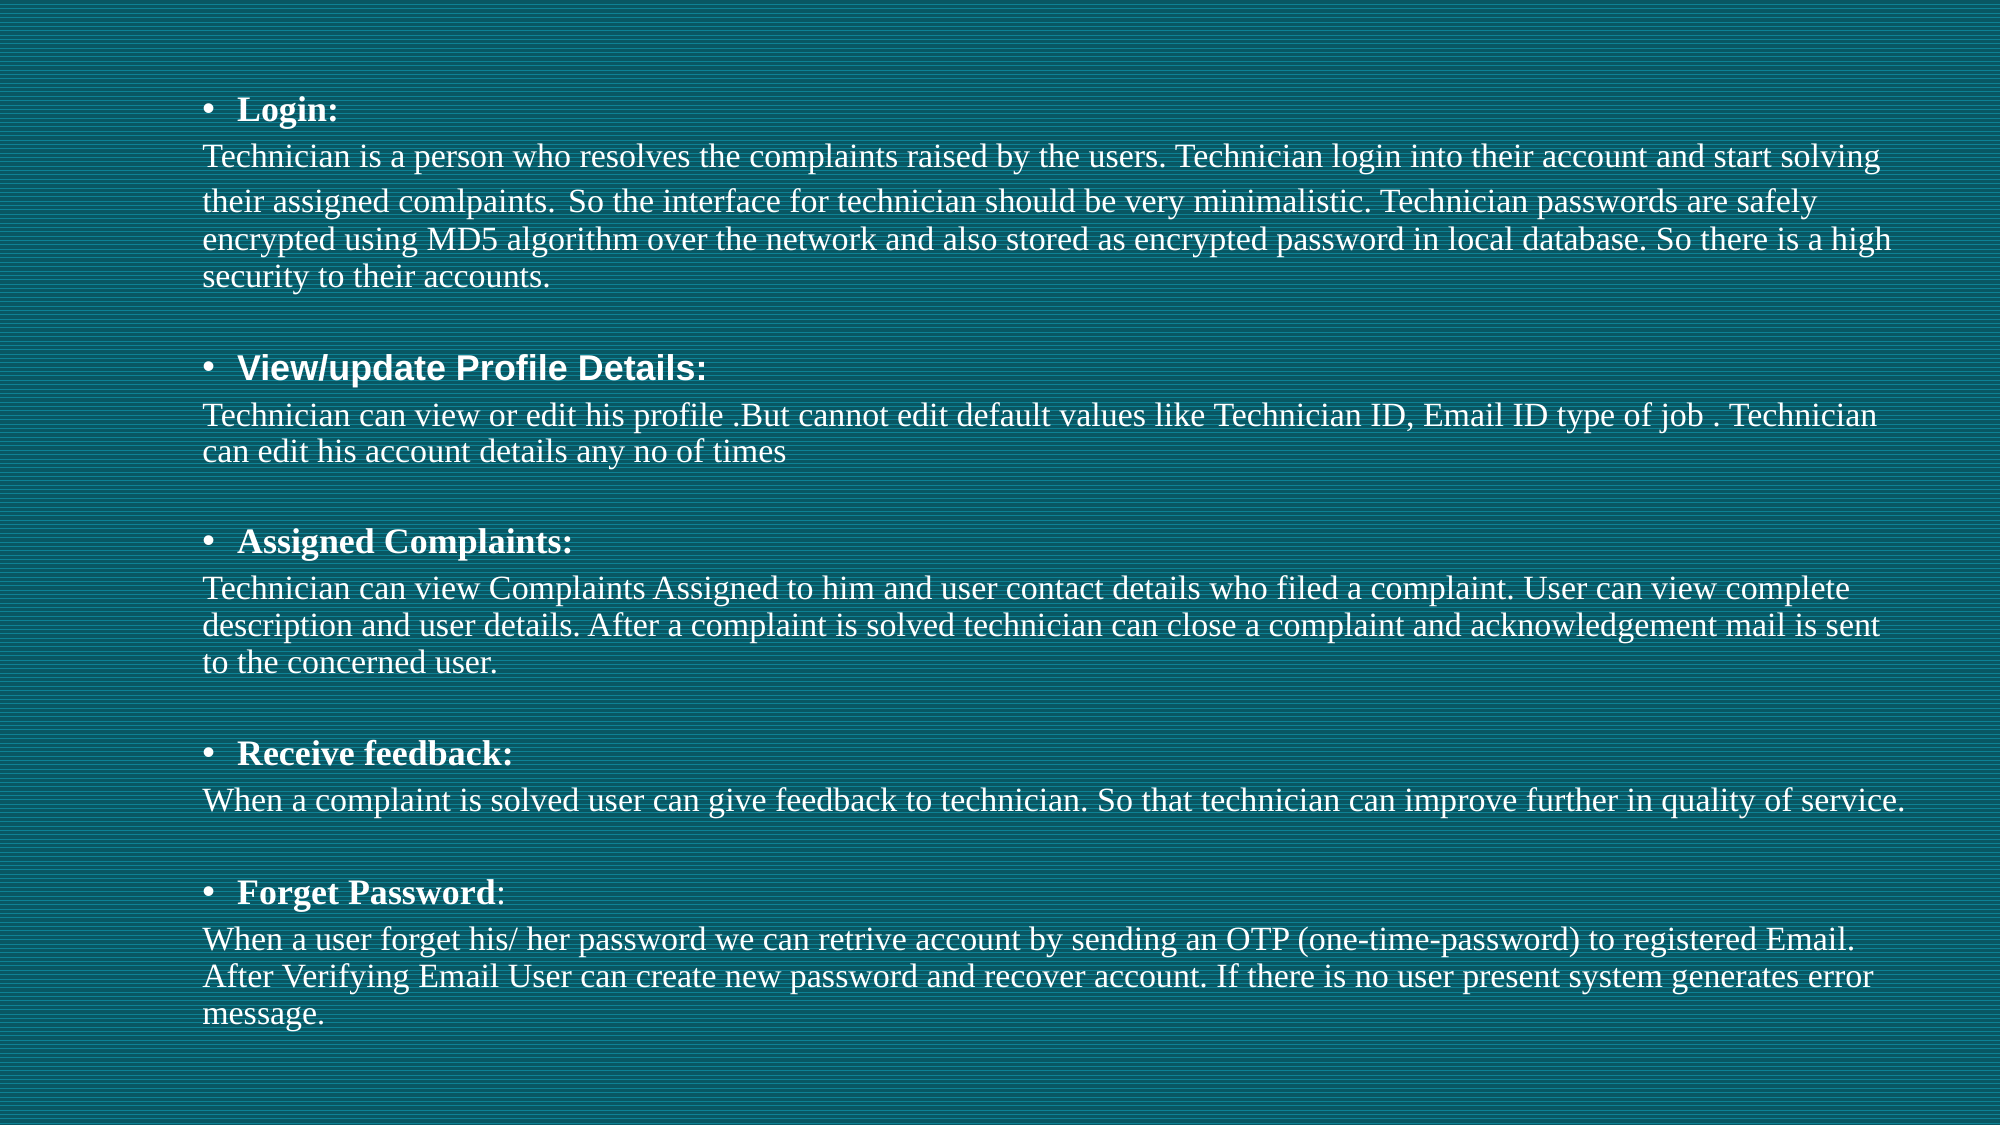

Login:
Technician is a person who resolves the complaints raised by the users. Technician login into their account and start solving their assigned comlpaints. So the interface for technician should be very minimalistic. Technician passwords are safely encrypted using MD5 algorithm over the network and also stored as encrypted password in local database. So there is a high security to their accounts.

View/update Profile Details:
Technician can view or edit his profile .But cannot edit default values like Technician ID, Email ID type of job . Technician can edit his account details any no of times

Assigned Complaints:
Technician can view Complaints Assigned to him and user contact details who filed a complaint. User can view complete description and user details. After a complaint is solved technician can close a complaint and acknowledgement mail is sent to the concerned user.

Receive feedback:
When a complaint is solved user can give feedback to technician. So that technician can improve further in quality of service.

Forget Password:
When a user forget his/ her password we can retrive account by sending an OTP (one-time-password) to registered Email. After Verifying Email User can create new password and recover account. If there is no user present system generates error message.